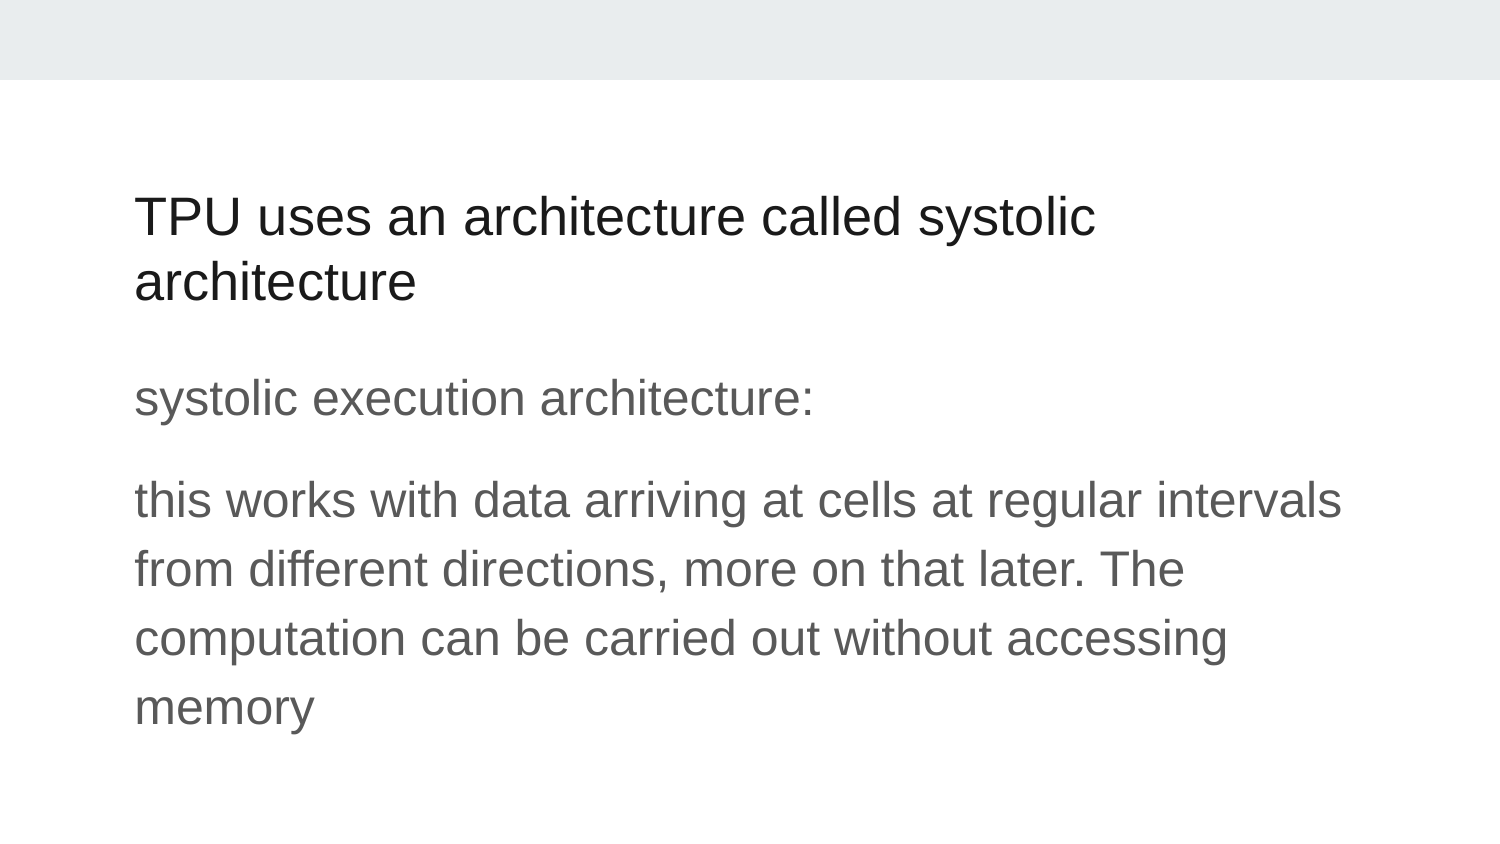

# TPU uses an architecture called systolic architecture
systolic execution architecture:
this works with data arriving at cells at regular intervals from different directions, more on that later. The computation can be carried out without accessing memory